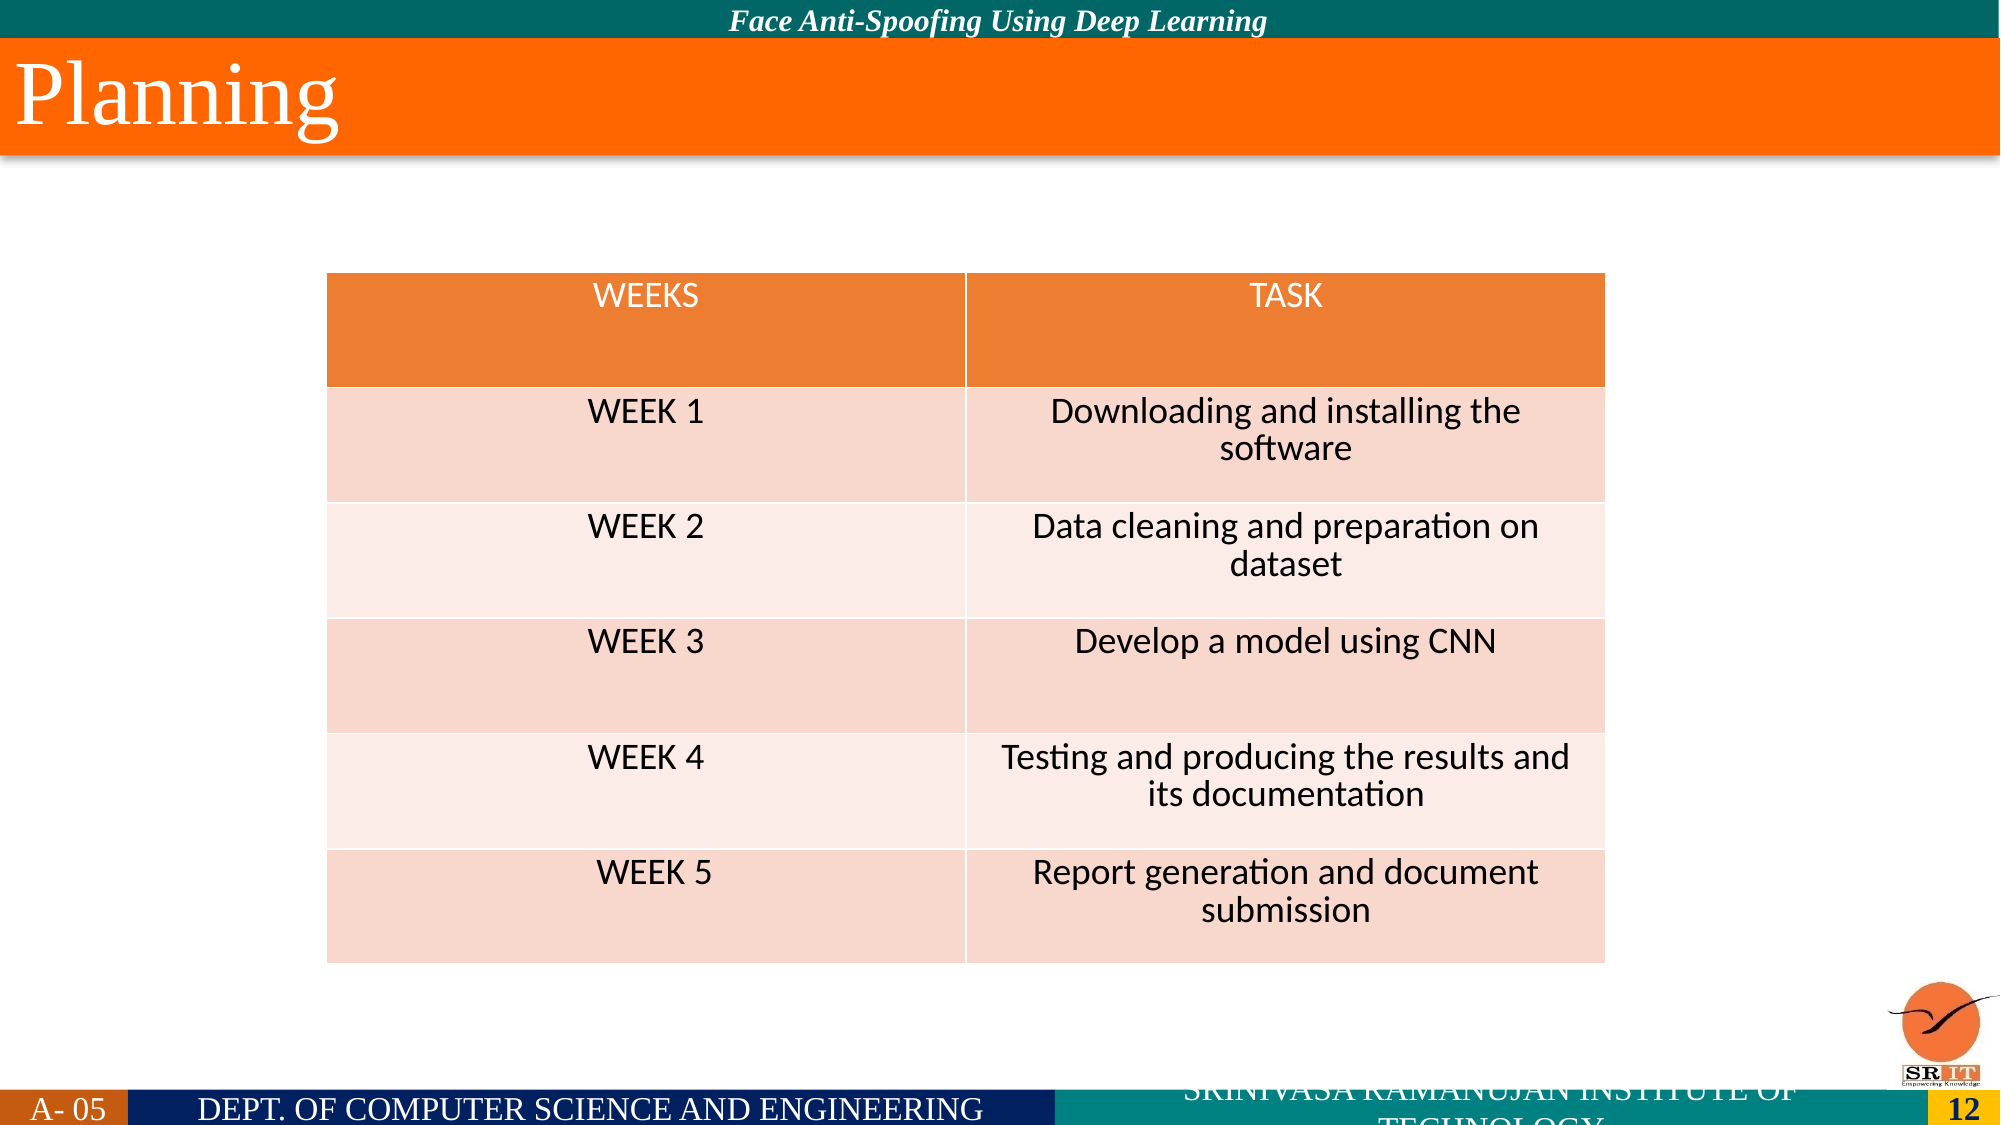

# Planning
| WEEKS | TASK |
| --- | --- |
| WEEK 1 | Downloading and installing the software |
| WEEK 2 | Data cleaning and preparation on dataset |
| WEEK 3 | Develop a model using CNN |
| WEEK 4 | Testing and producing the results and its documentation |
| WEEK 5 | Report generation and document submission |